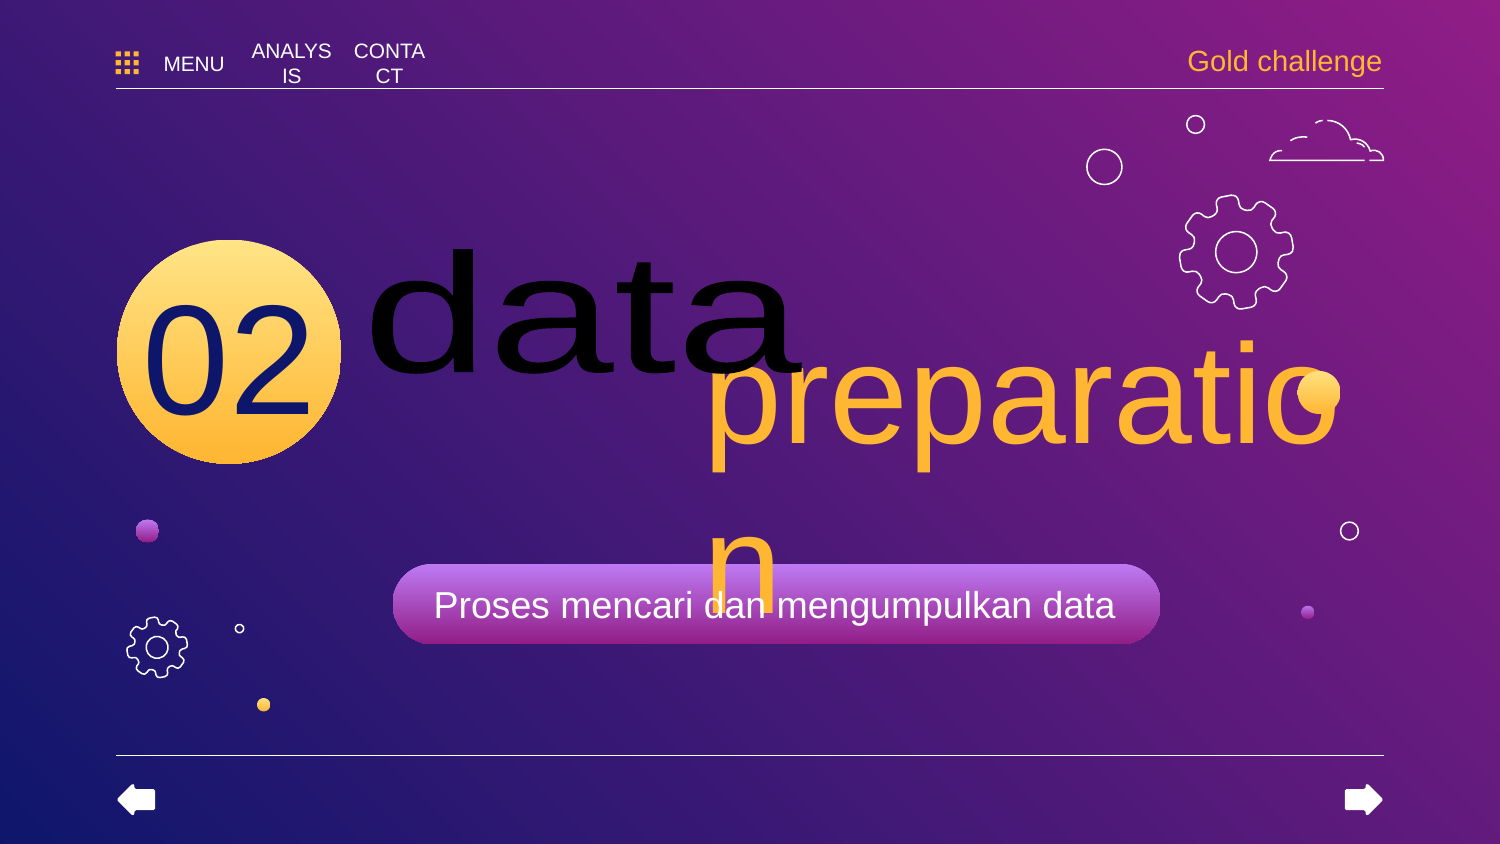

Gold challenge
MENU
ANALYSIS
CONTACT

data
02
# preparation

Proses mencari dan mengumpulkan data